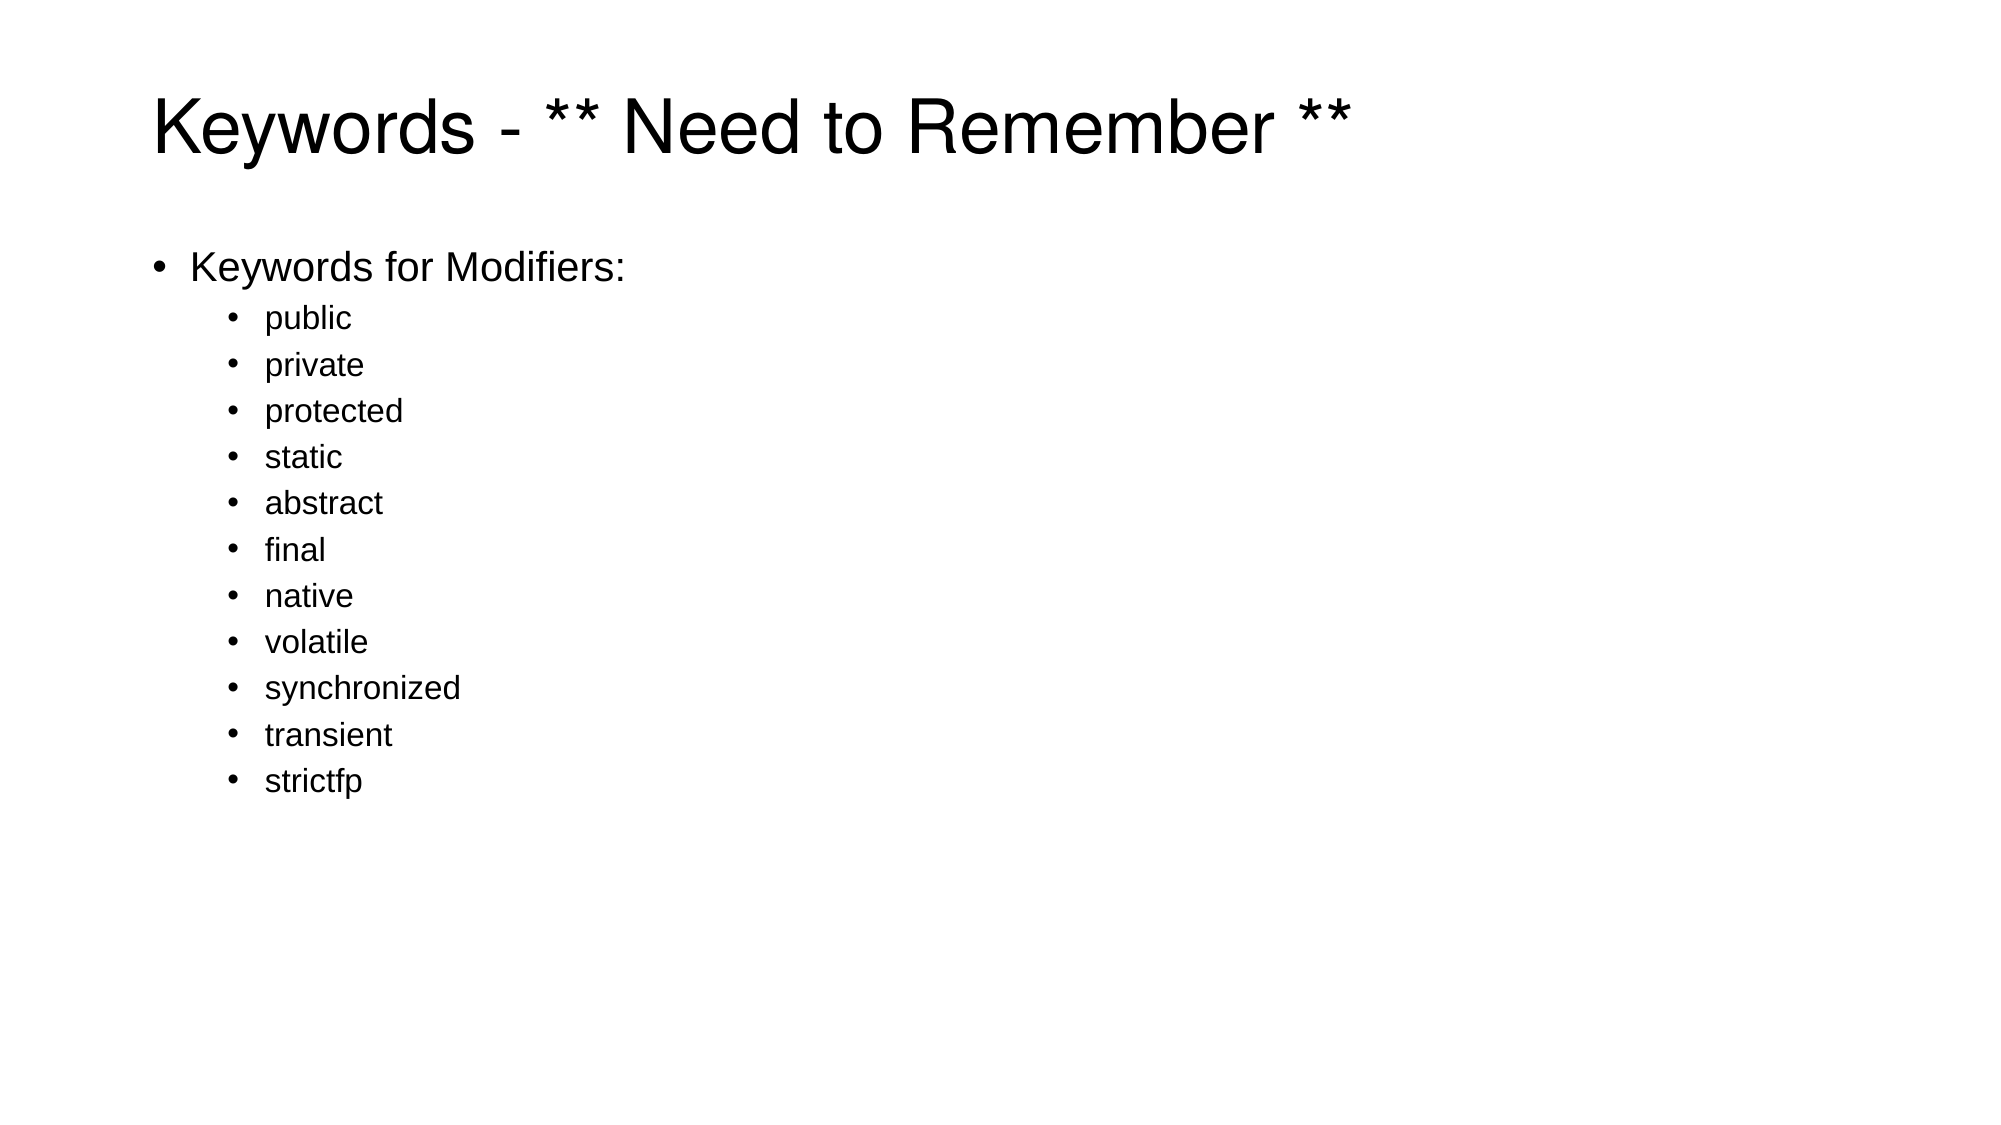

# Keywords - ** Need to Remember **
Keywords for Modifiers:
public
private
protected
static
abstract
final
native
volatile
synchronized
transient
strictfp